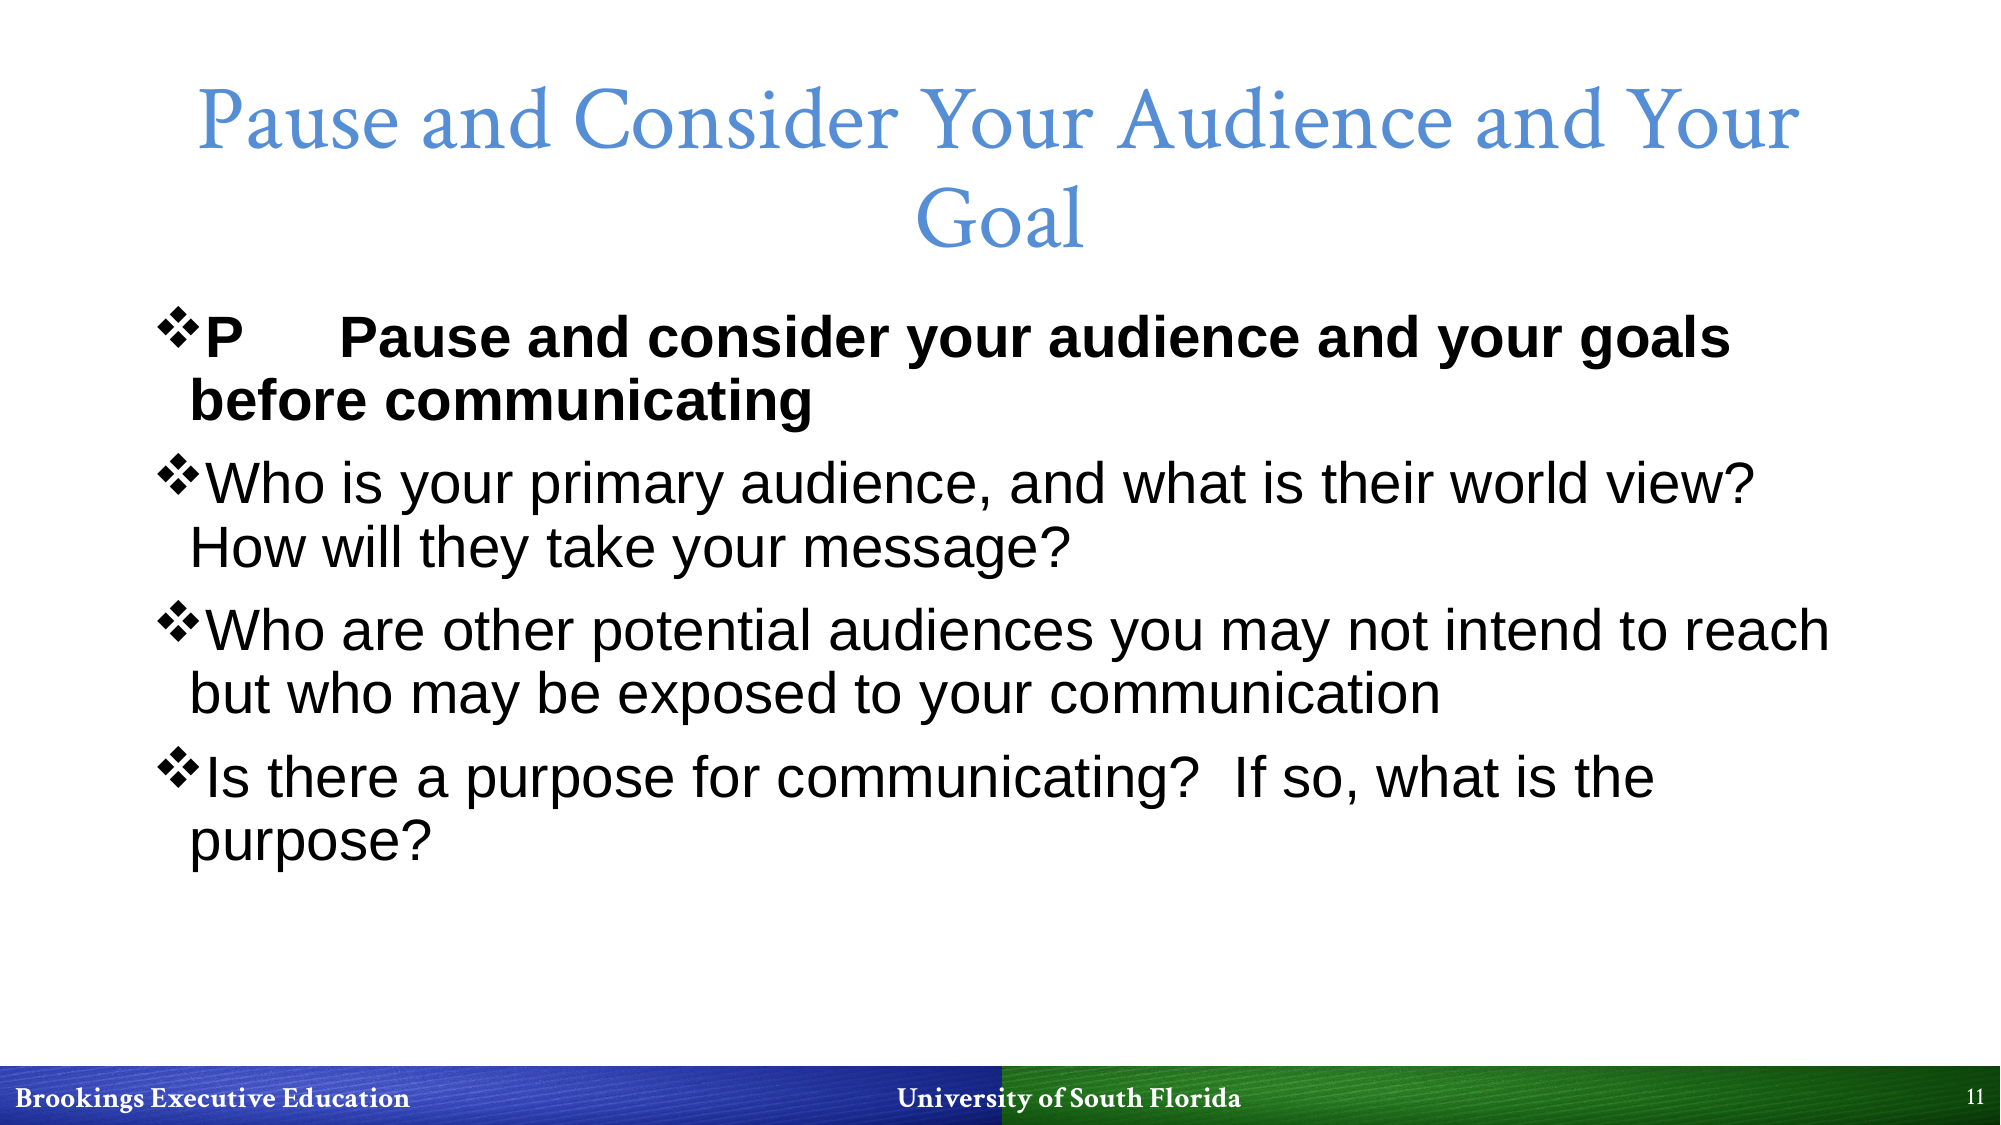

# Pause and Consider Your Audience and Your Goal
P	Pause and consider your audience and your goals before communicating
Who is your primary audience, and what is their world view?  How will they take your message?
Who are other potential audiences you may not intend to reach but who may be exposed to your communication
Is there a purpose for communicating?  If so, what is the purpose?

11
Brookings Executive Education                              		                University of South Florida